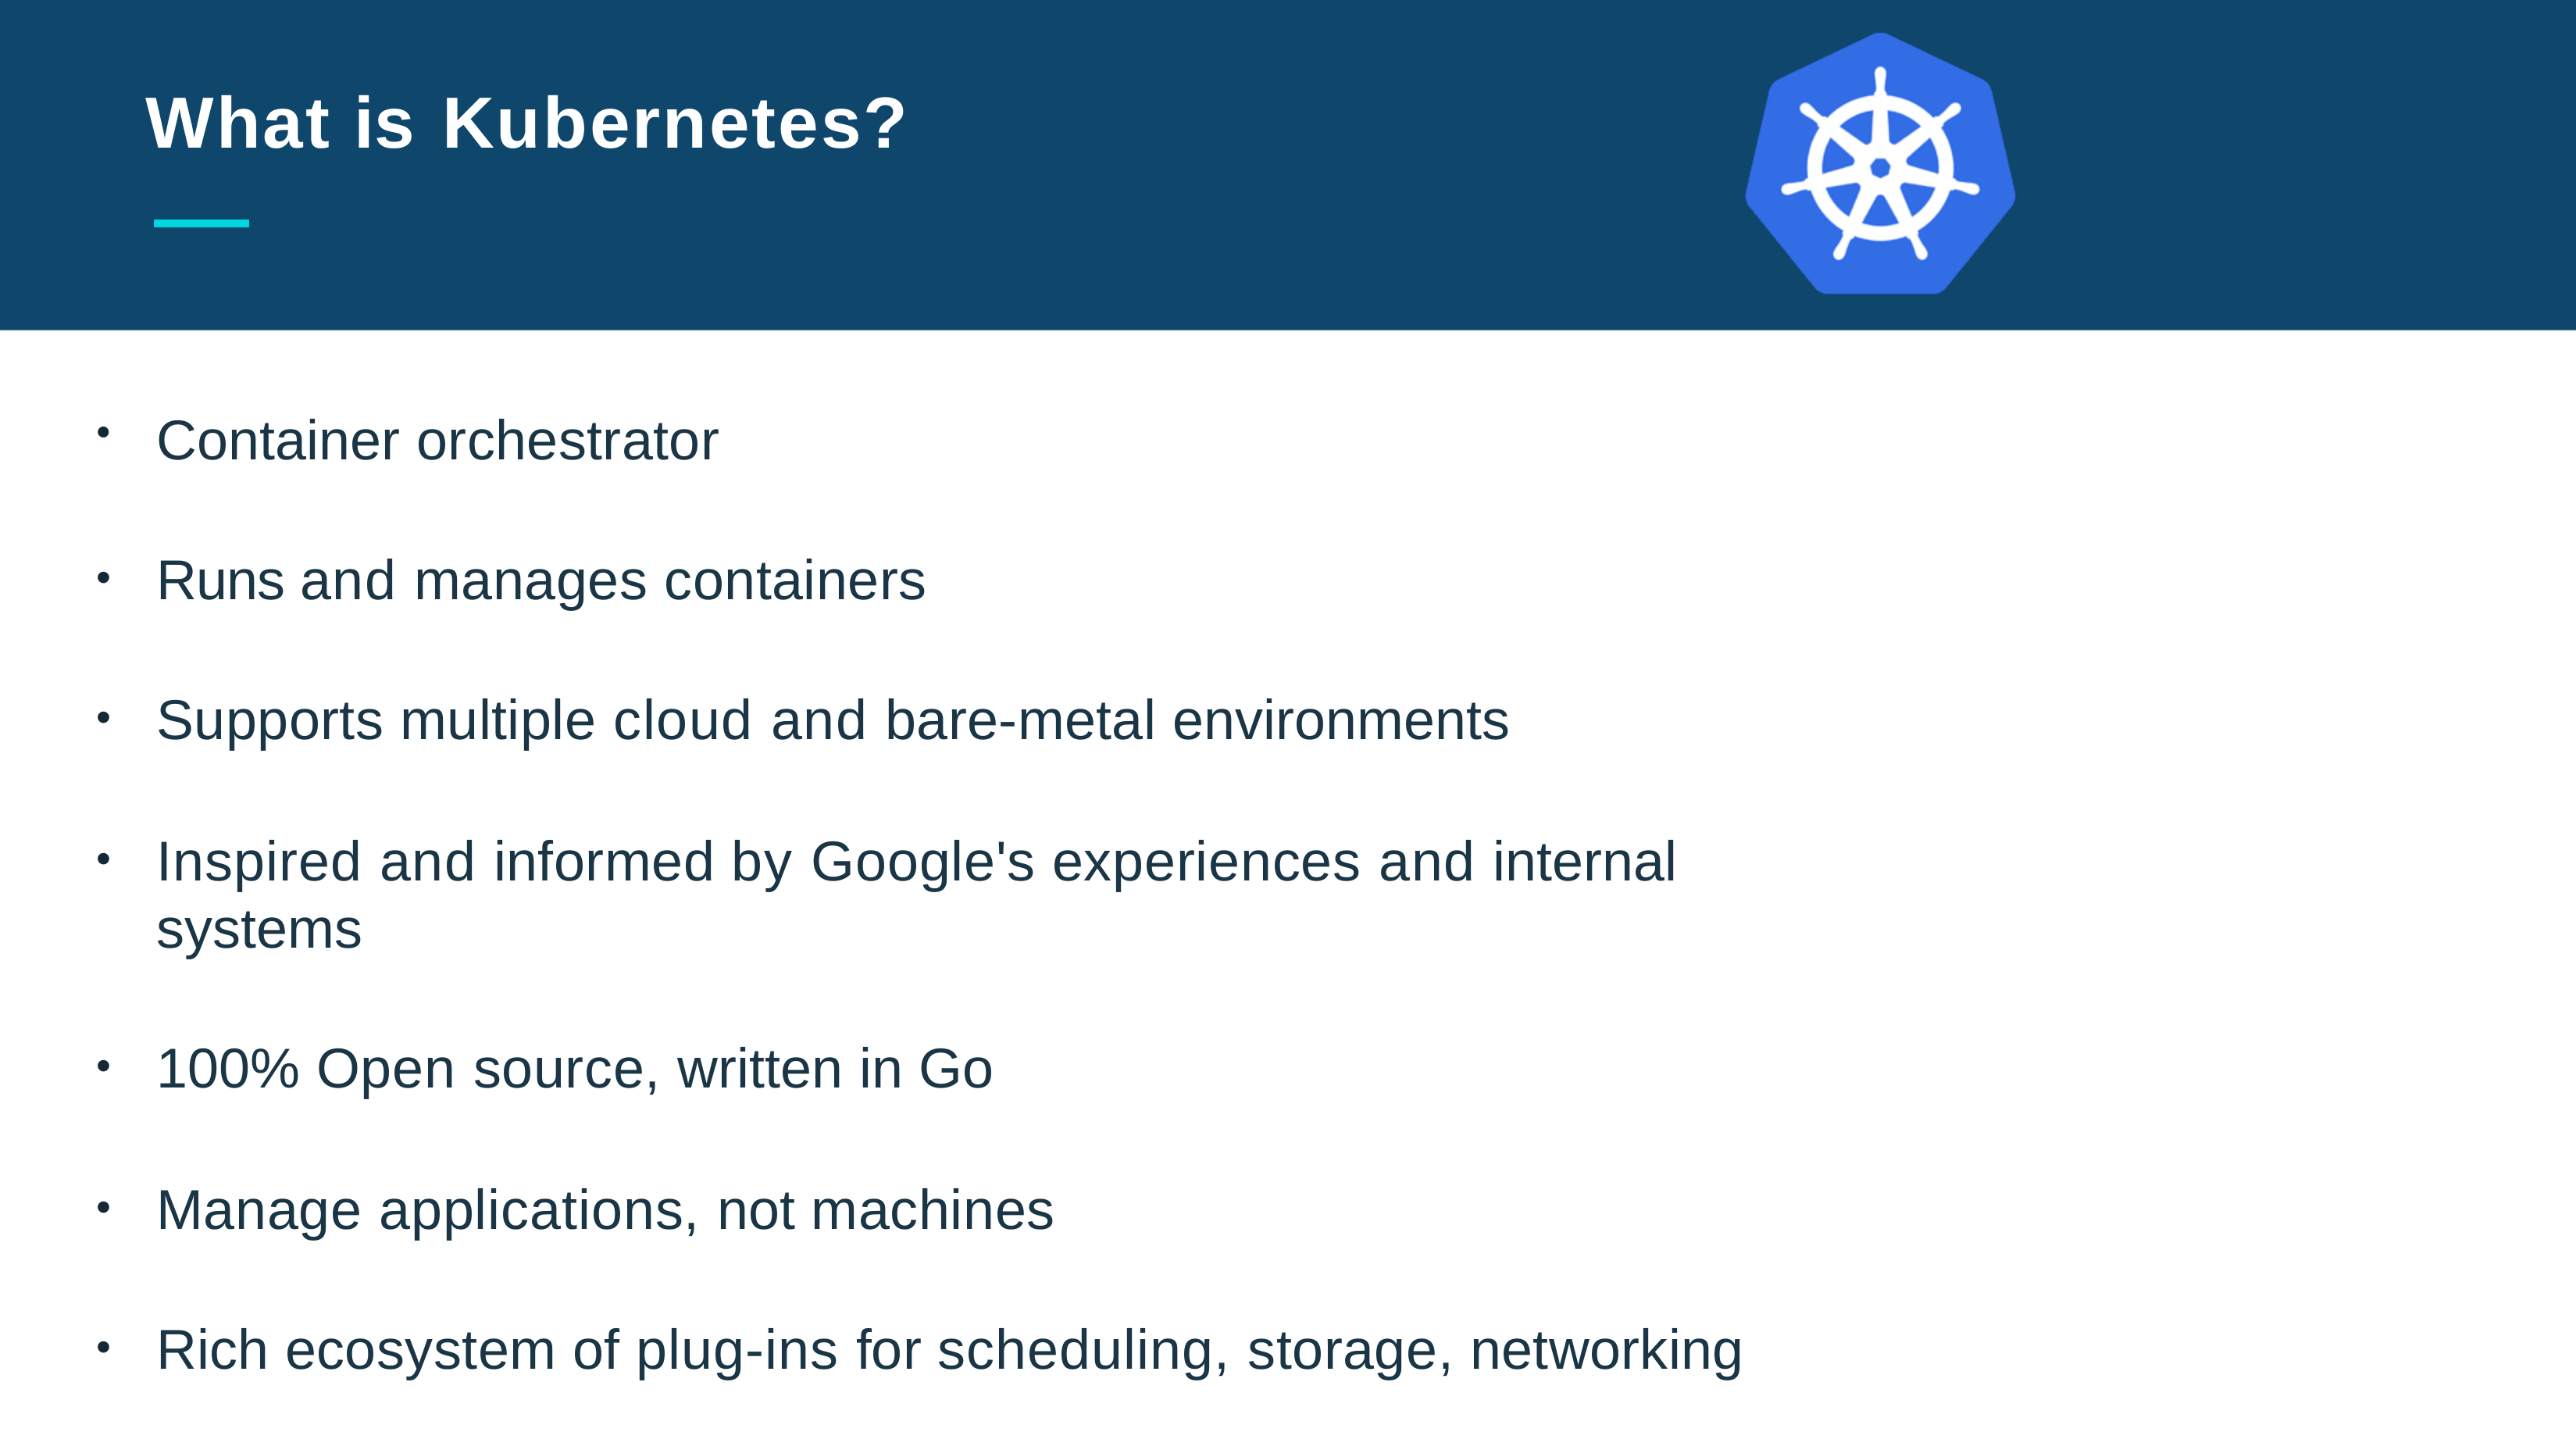

# What is Kubernetes?
Slide Title Goes Here
Container orchestrator

Runs and manages containers

Supports multiple cloud and bare-metal environments

Inspired and informed by Google's experiences and internal systems

100% Open source, written in Go

Manage applications, not machines

Rich ecosystem of plug-ins for scheduling, storage, networking